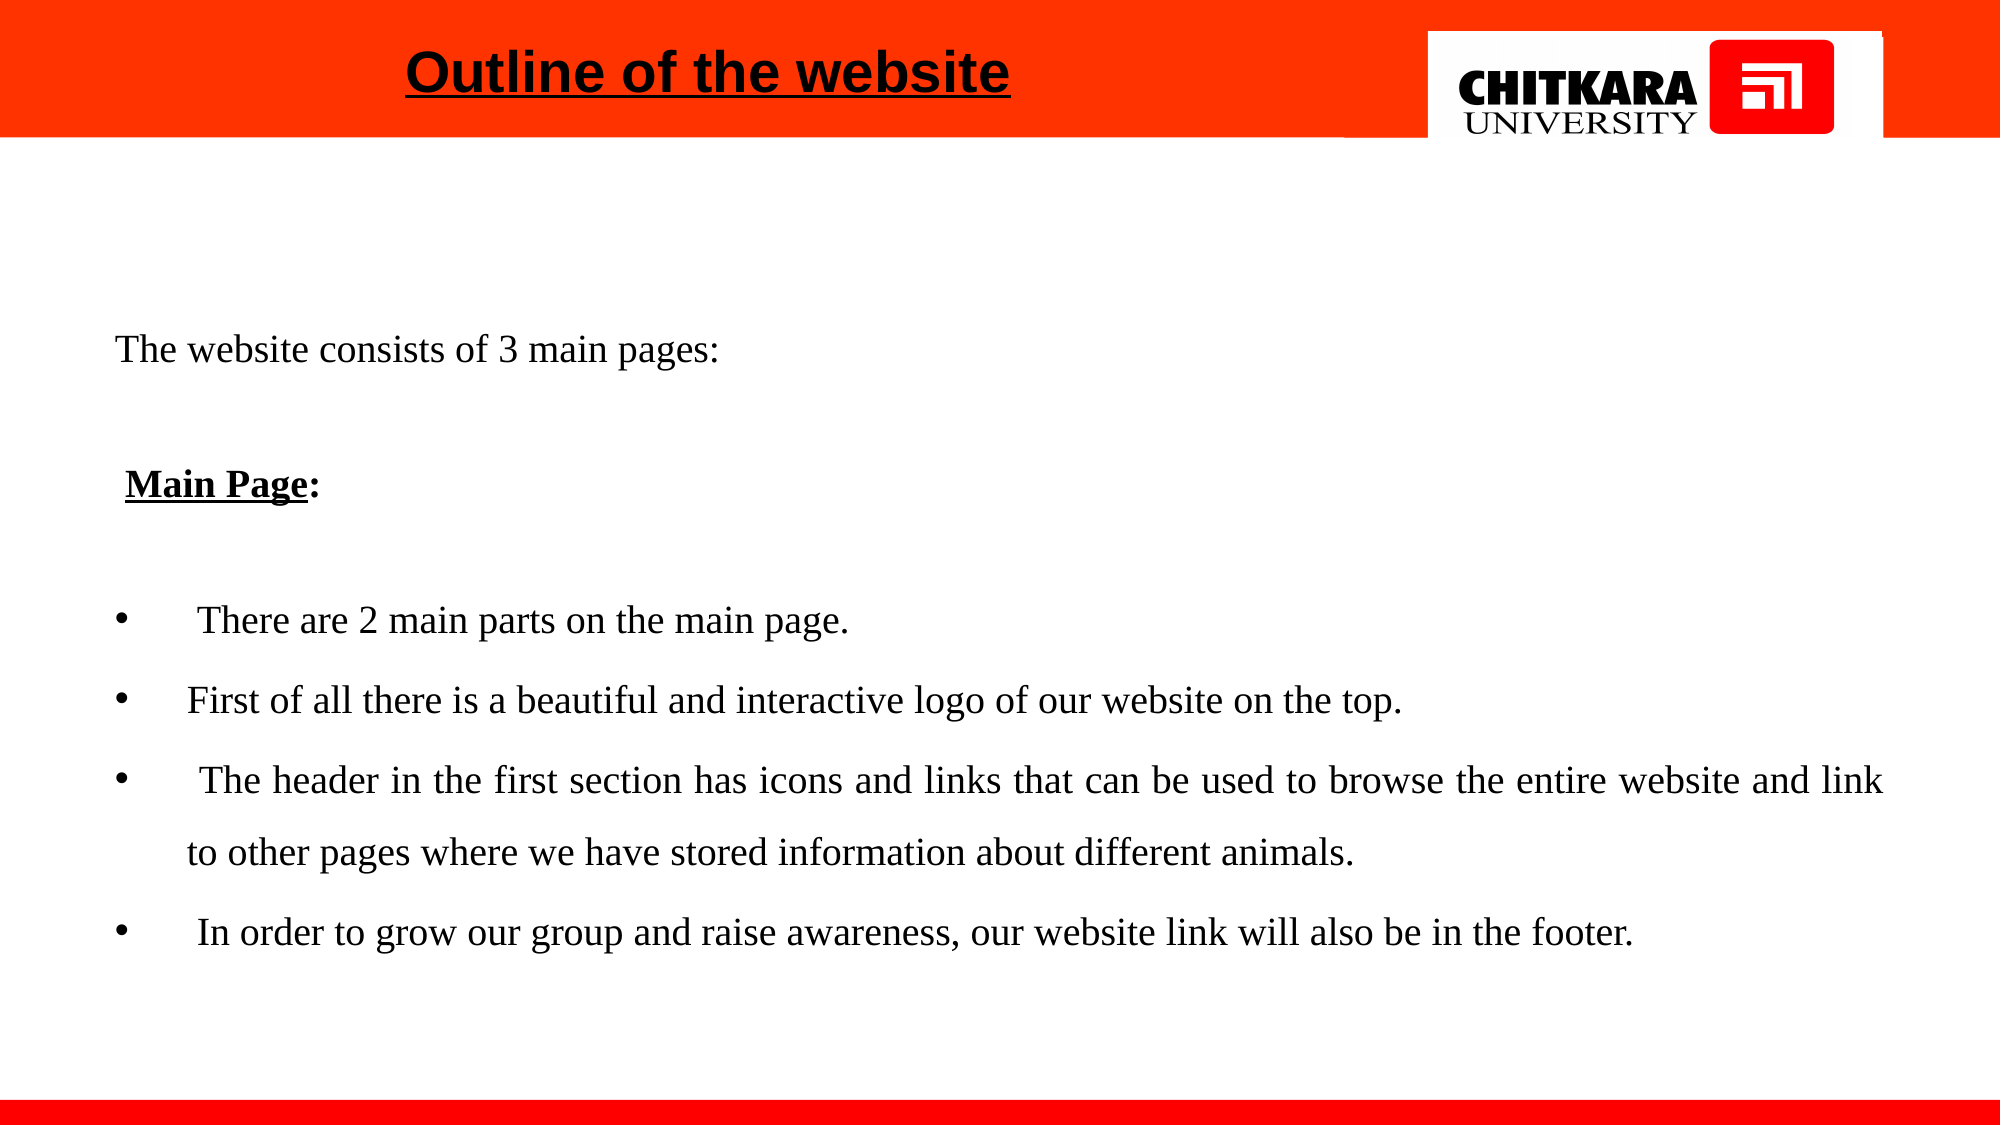

# Outline of the website

The website consists of 3 main pages:

 Main Page:

 There are 2 main parts on the main page.
First of all there is a beautiful and interactive logo of our website on the top.
 The header in the first section has icons and links that can be used to browse the entire website and link to other pages where we have stored information about different animals.
 In order to grow our group and raise awareness, our website link will also be in the footer.